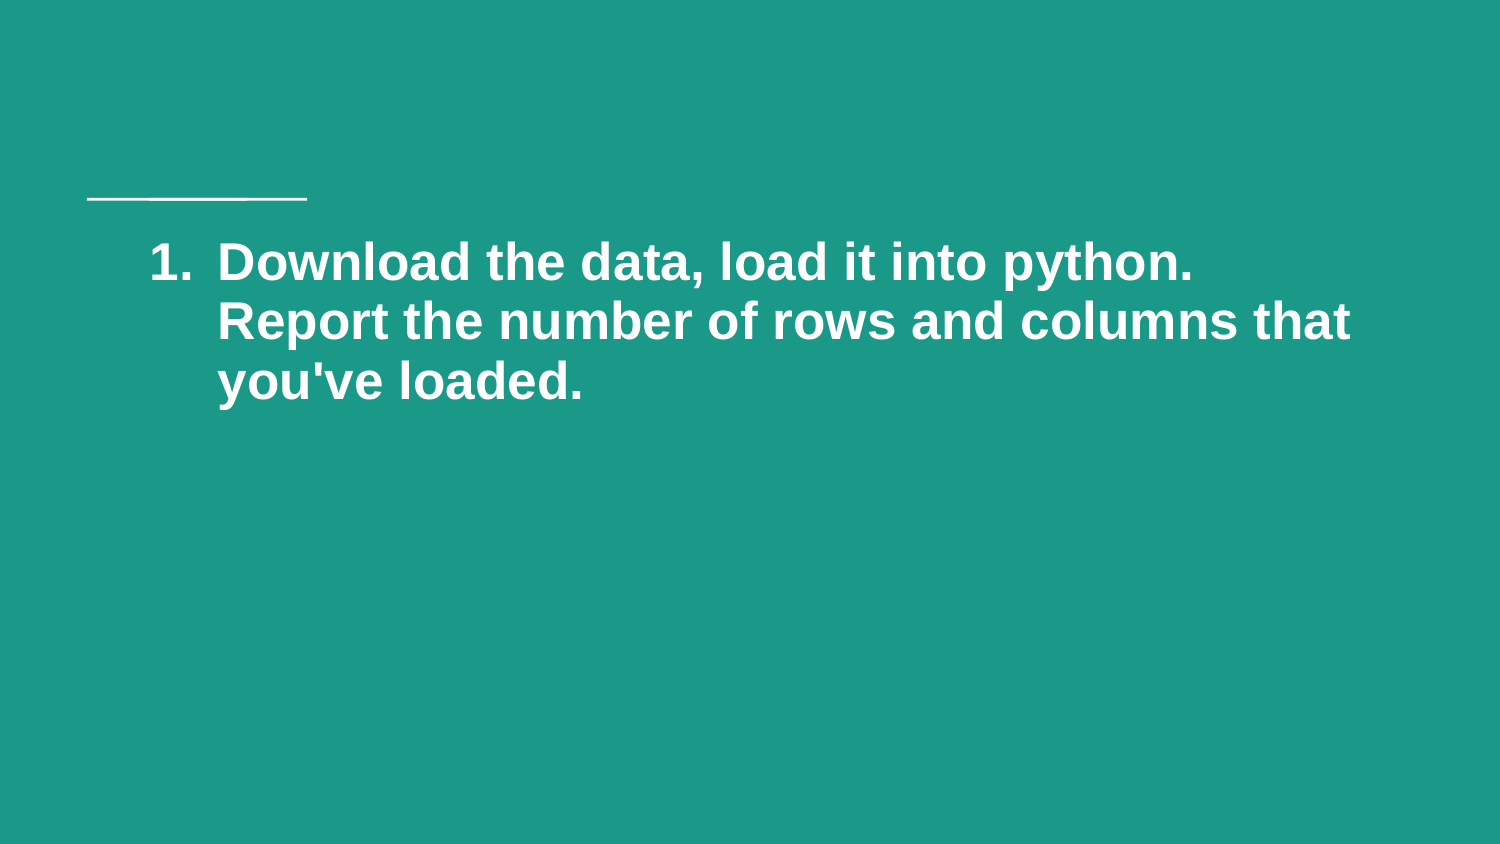

# Download the data, load it into python. Report the number of rows and columns that you've loaded.